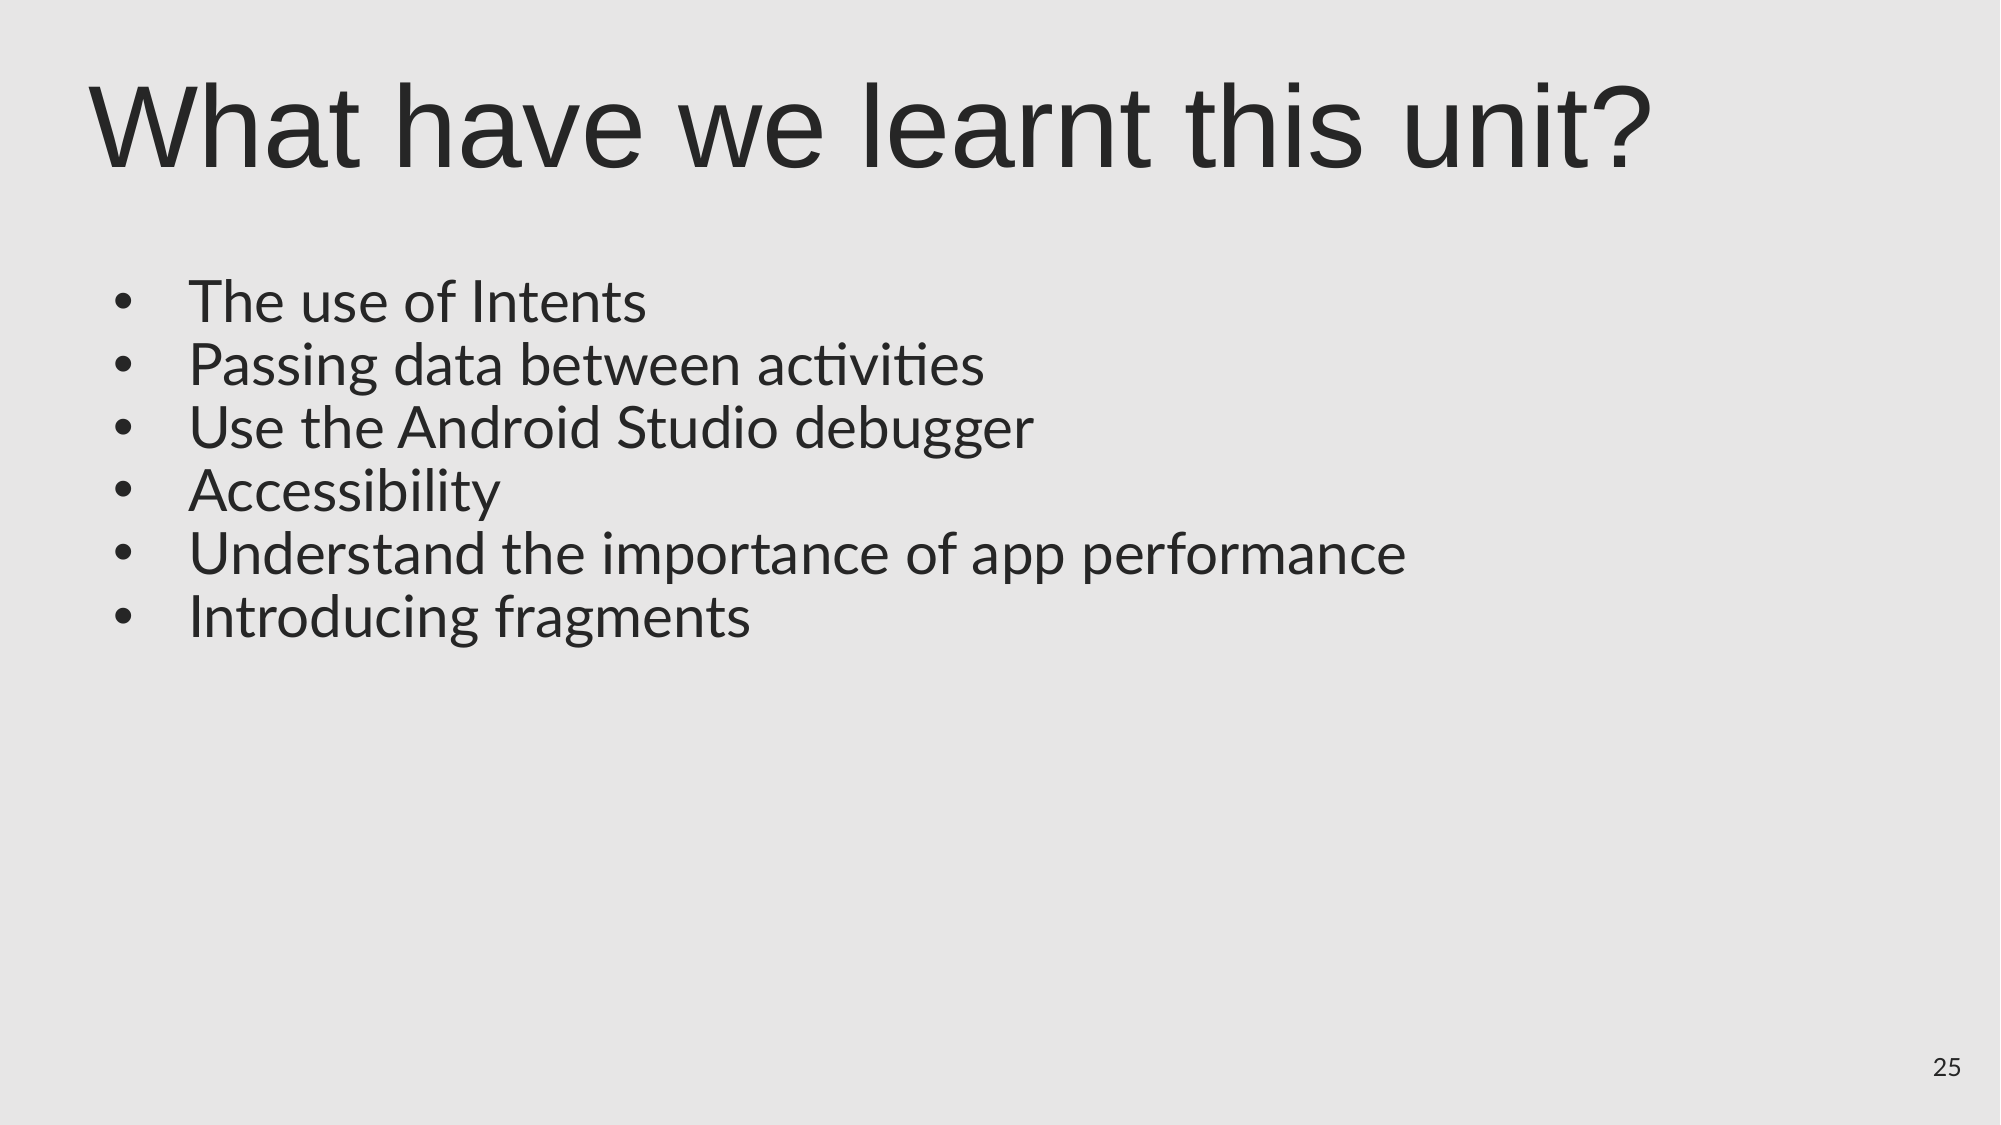

# What have we learnt this unit?
The use of Intents
Passing data between activities
Use the Android Studio debugger
Accessibility
Understand the importance of app performance
Introducing fragments
25